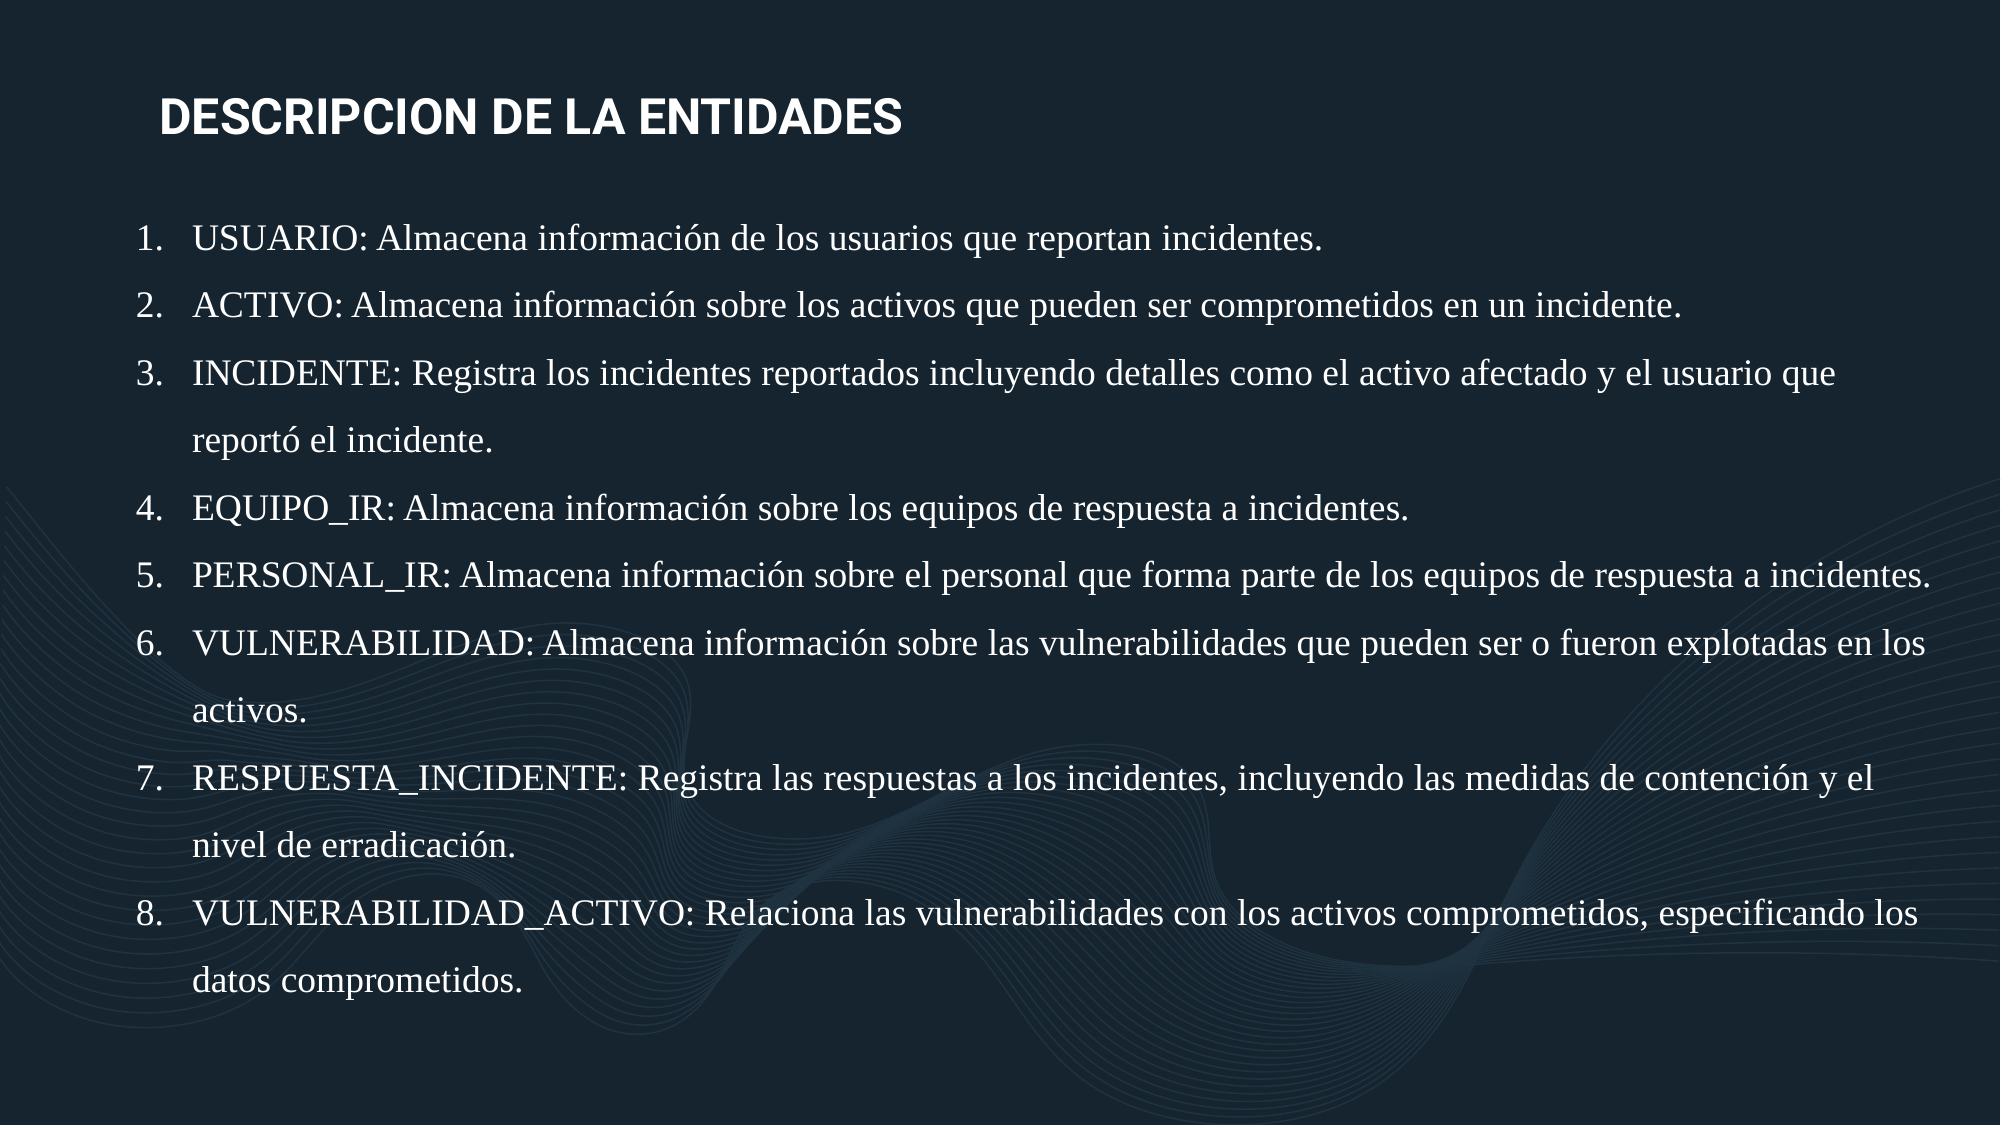

# DESCRIPCION DE LA ENTIDADES
USUARIO: Almacena información de los usuarios que reportan incidentes.
ACTIVO: Almacena información sobre los activos que pueden ser comprometidos en un incidente.
INCIDENTE: Registra los incidentes reportados incluyendo detalles como el activo afectado y el usuario que reportó el incidente.
EQUIPO_IR: Almacena información sobre los equipos de respuesta a incidentes.
PERSONAL_IR: Almacena información sobre el personal que forma parte de los equipos de respuesta a incidentes.
VULNERABILIDAD: Almacena información sobre las vulnerabilidades que pueden ser o fueron explotadas en los activos.
RESPUESTA_INCIDENTE: Registra las respuestas a los incidentes, incluyendo las medidas de contención y el nivel de erradicación.
VULNERABILIDAD_ACTIVO: Relaciona las vulnerabilidades con los activos comprometidos, especificando los datos comprometidos.